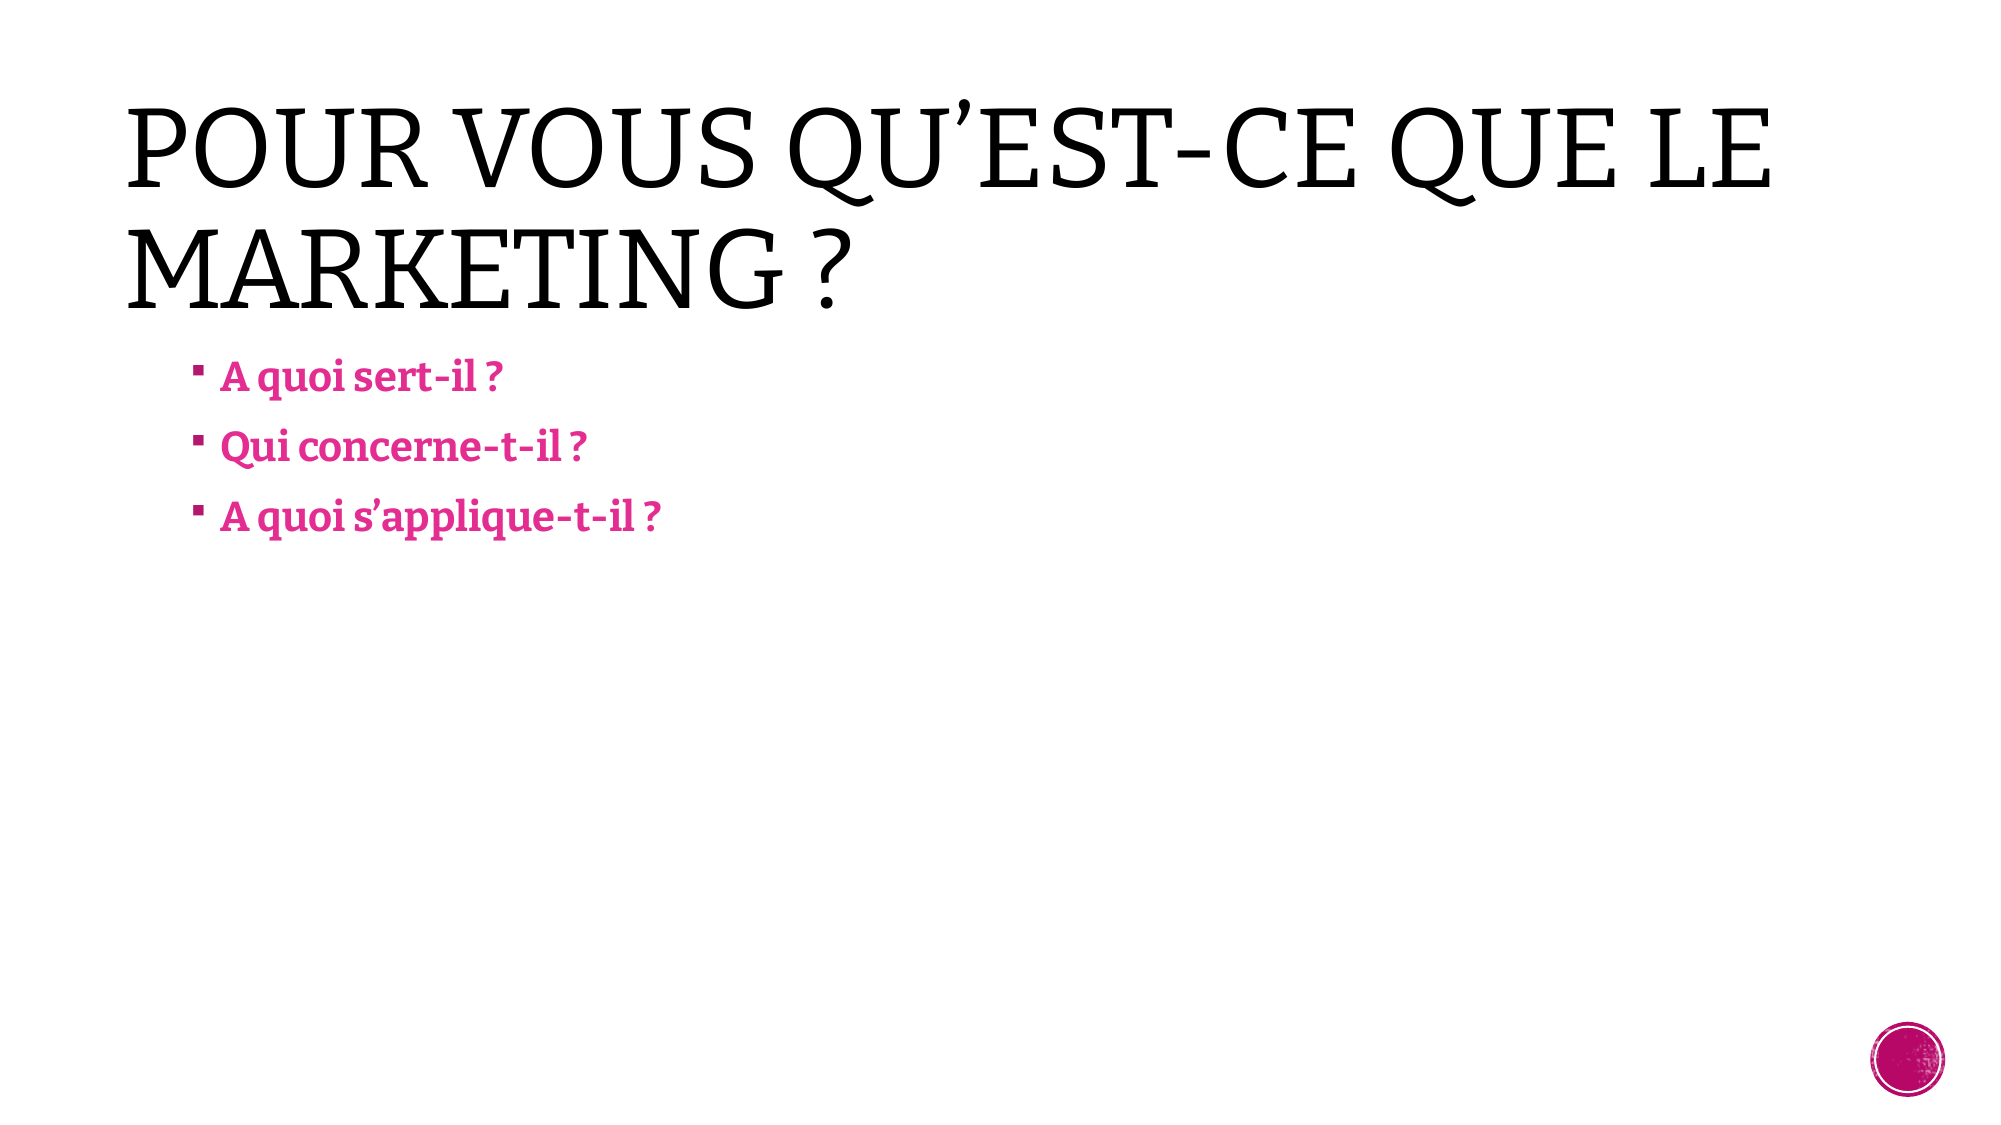

# Pour vous qu’est-ce que le marketing ?
A quoi sert-il ?
Qui concerne-t-il ?
A quoi s’applique-t-il ?